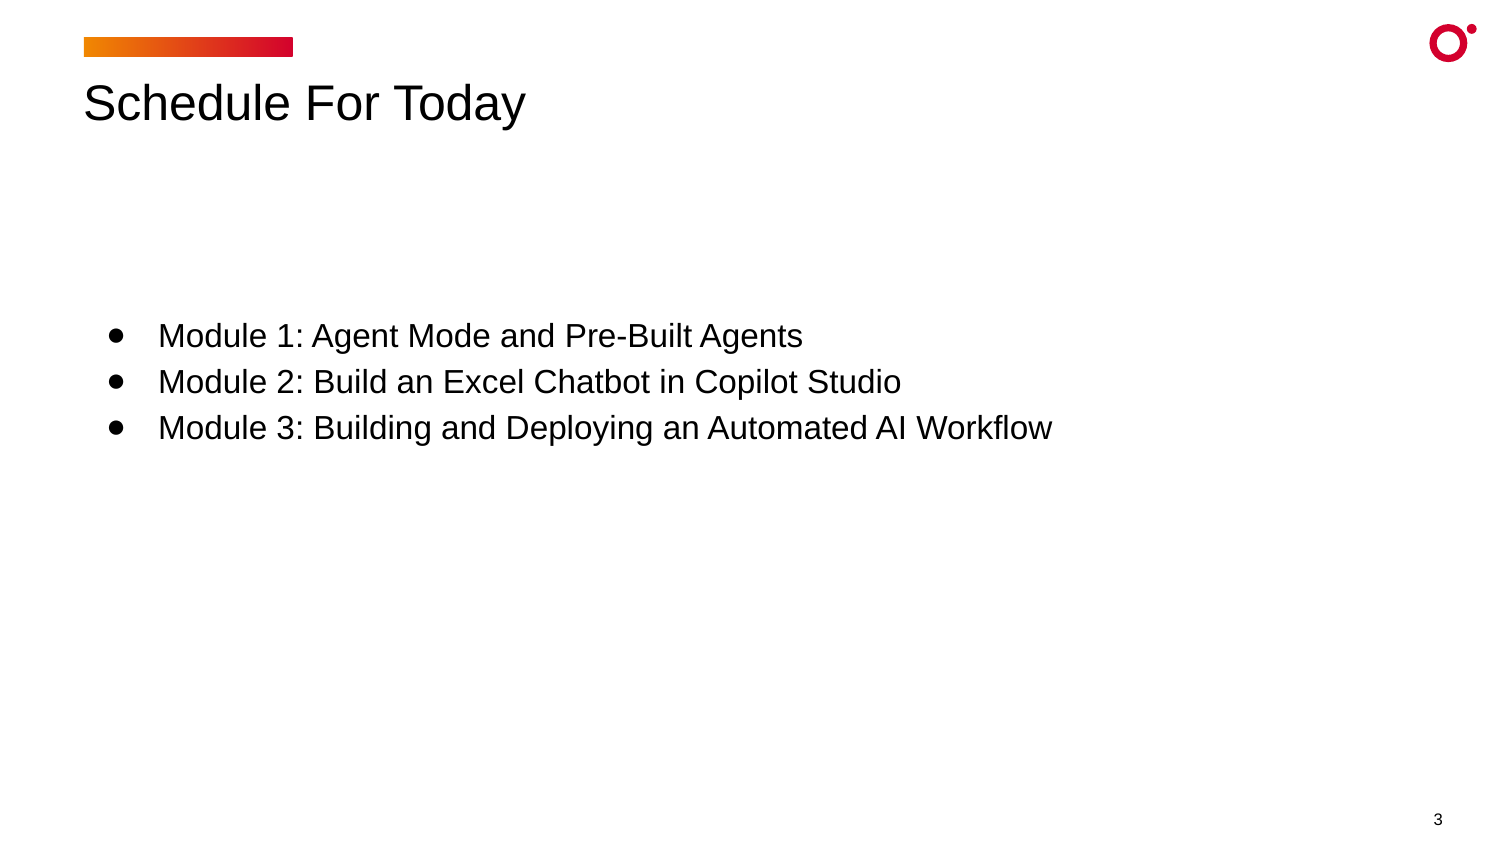

# Schedule For Today

Module 1: Agent Mode and Pre-Built Agents
Module 2: Build an Excel Chatbot in Copilot Studio
Module 3: Building and Deploying an Automated AI Workflow
3